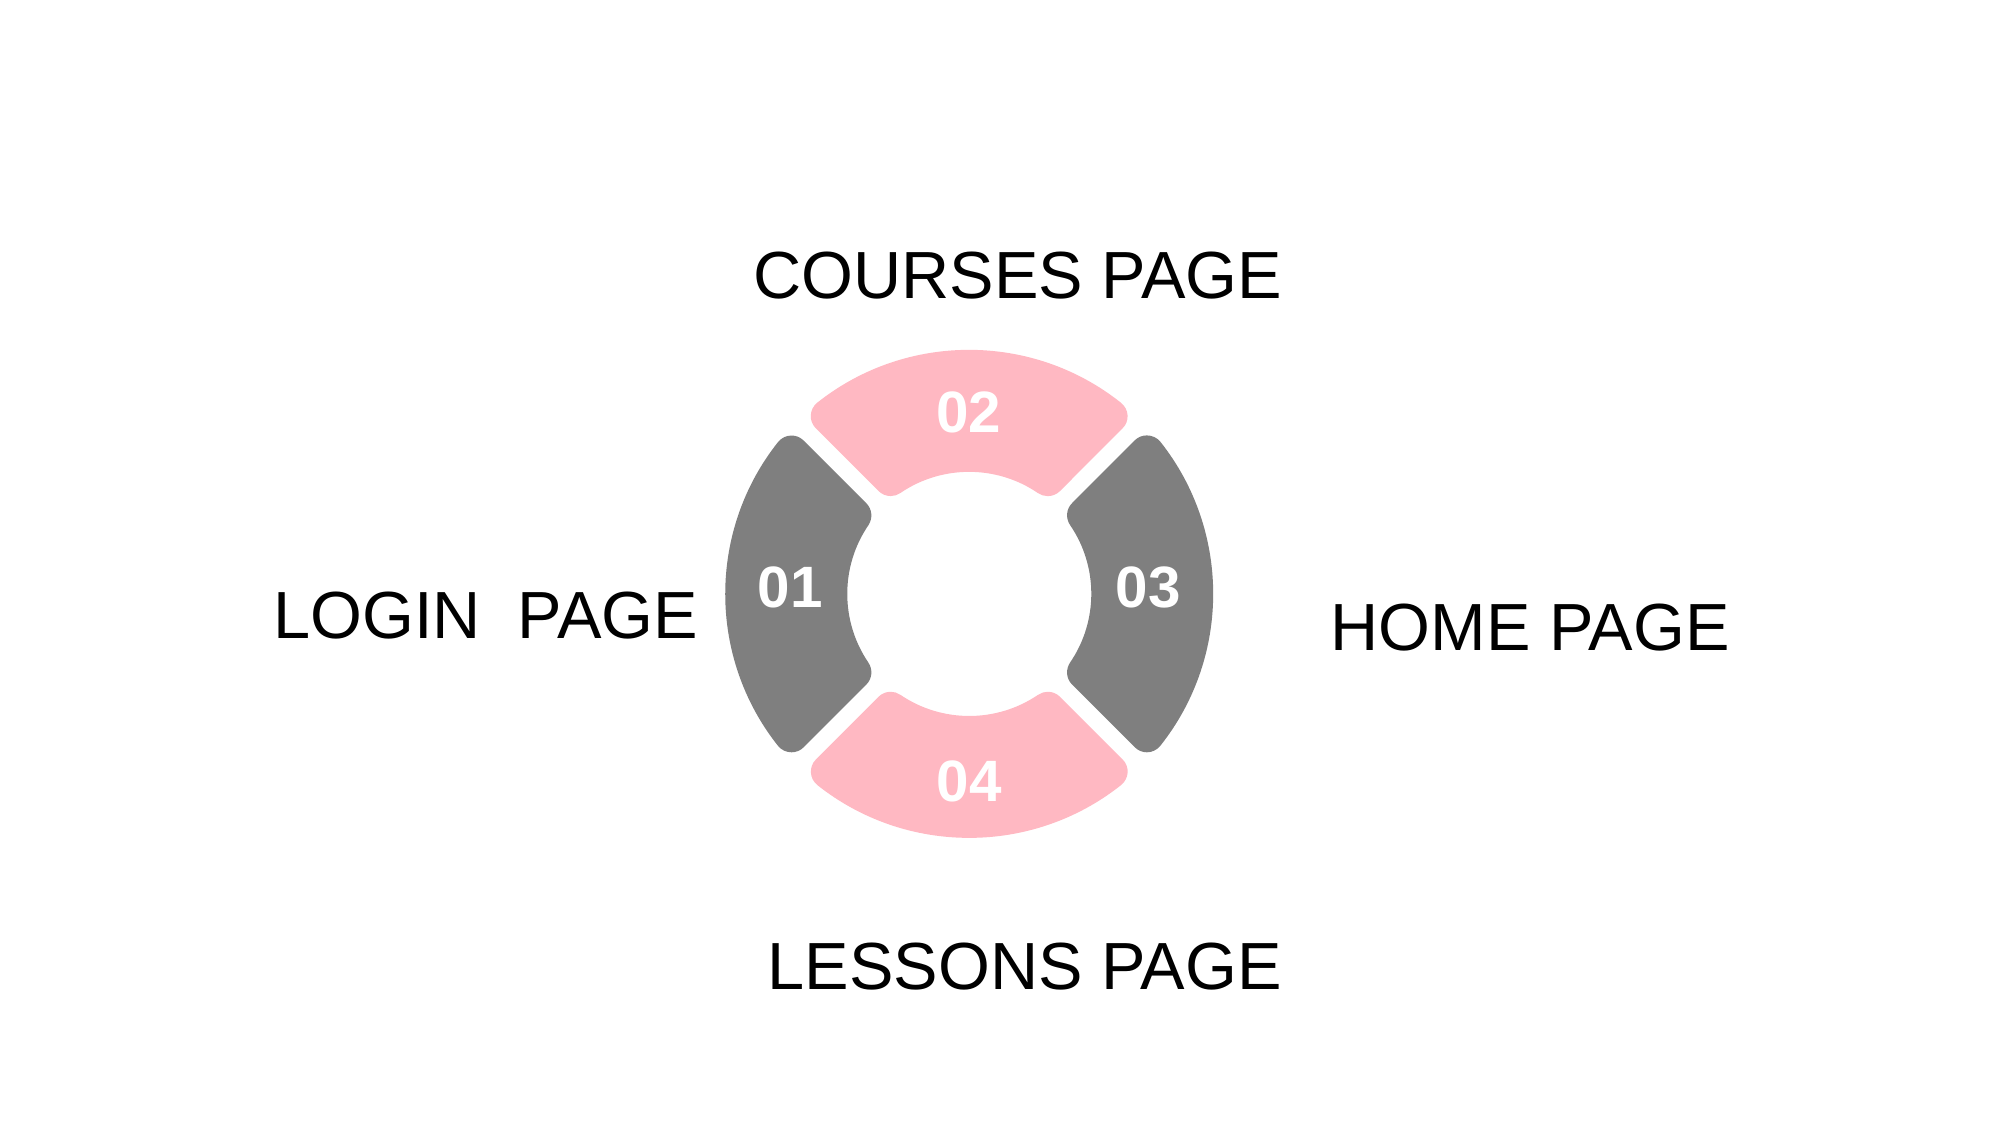

COURSES PAGE
02

01
03
04

HOME PAGE
LOGIN  PAGE

LESSONS PAGE